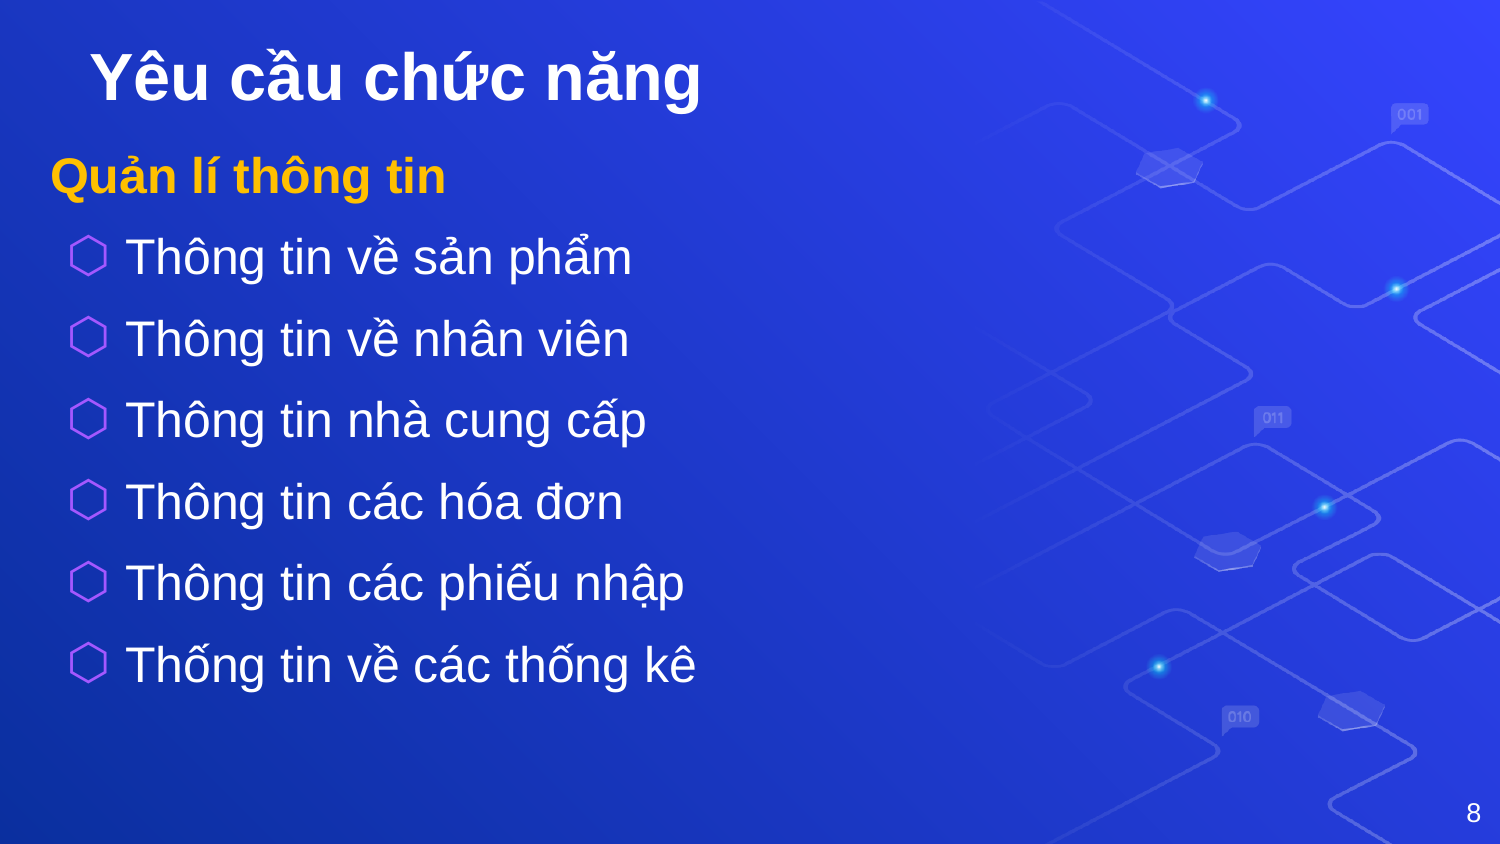

Yêu cầu chức năng
Quản lí thông tin
Thông tin về sản phẩm
Thông tin về nhân viên
Thông tin nhà cung cấp
Thông tin các hóa đơn
Thông tin các phiếu nhập
Thống tin về các thống kê

8